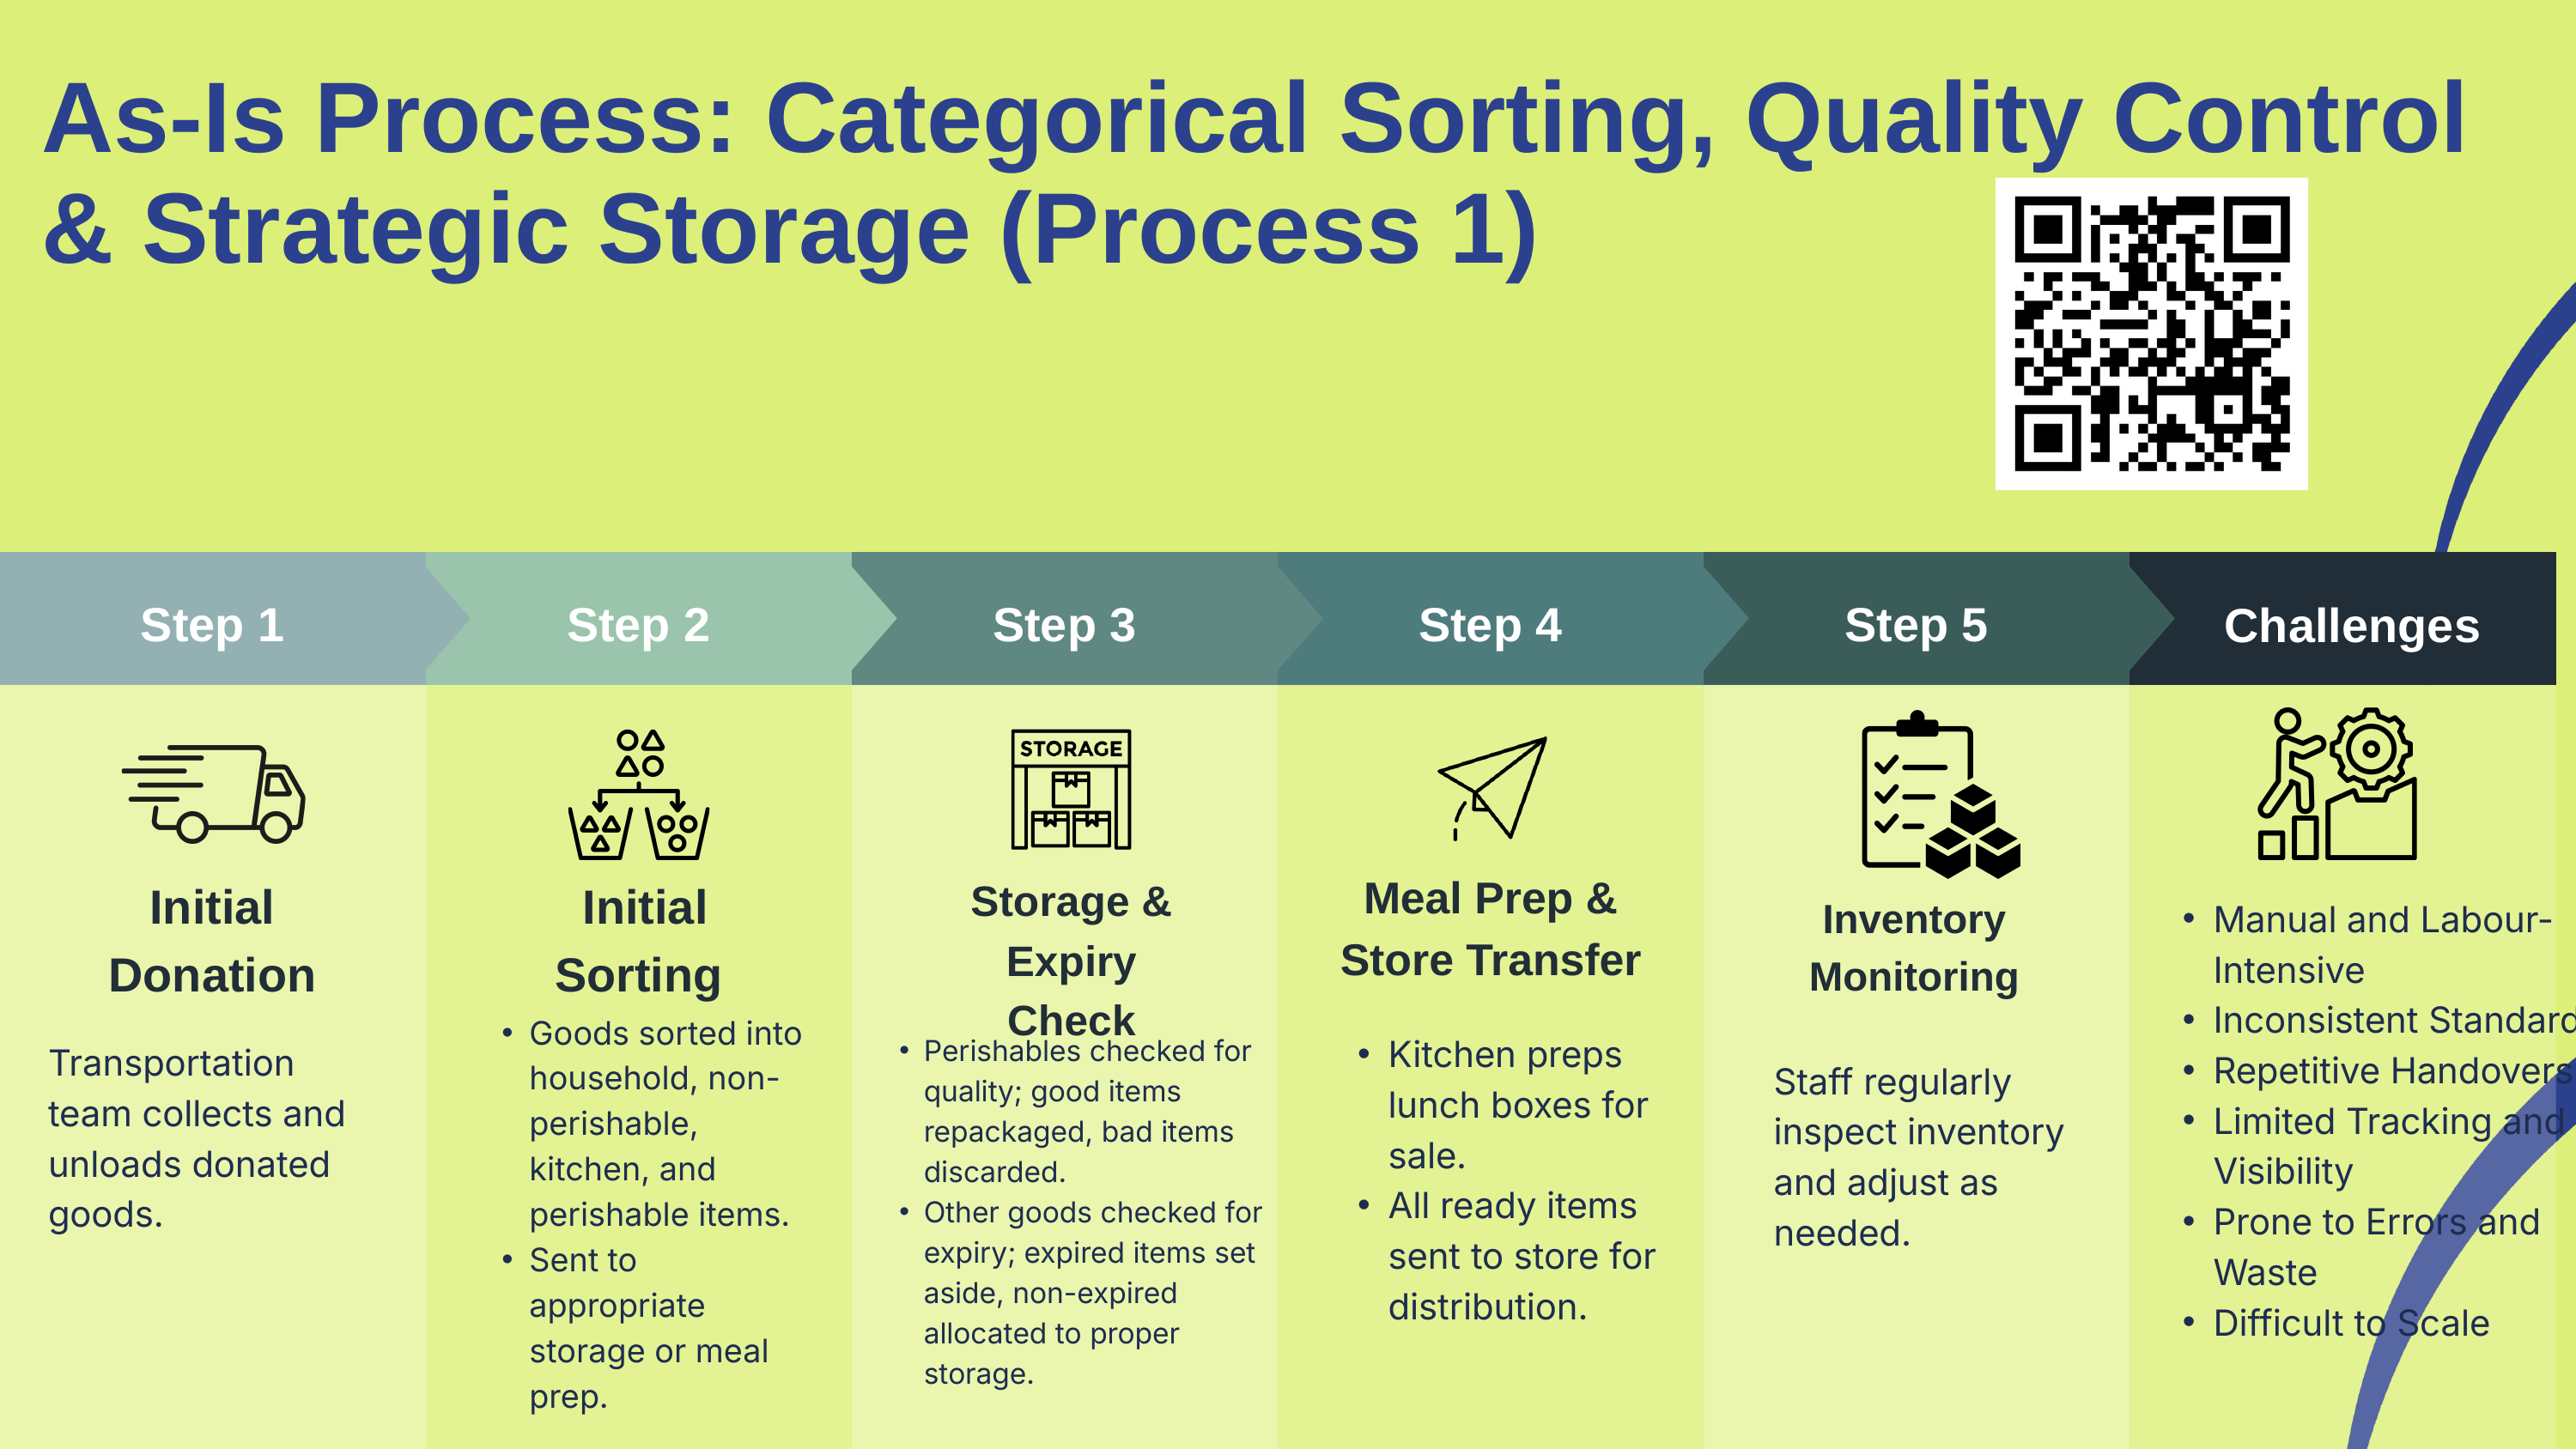

As-Is Process: Categorical Sorting, Quality Control & Strategic Storage (Process 1)

Step 1
Step 2
Step 3
Step 4
Step 5
Challenges

Meal Prep & Store Transfer
Storage & Expiry Check
Initial Donation
 Initial Sorting
Inventory Monitoring
Manual and Labour-Intensive
Inconsistent Standards
Repetitive Handovers
Limited Tracking and Visibility
Prone to Errors and Waste
Difficult to Scale

Goods sorted into household, non-perishable, kitchen, and perishable items.
Sent to appropriate storage or meal prep.

Kitchen preps lunch boxes for sale.
All ready items sent to store for distribution.

Perishables checked for quality; good items repackaged, bad items discarded.
Other goods checked for expiry; expired items set aside, non-expired allocated to proper storage.

Transportation team collects and unloads donated goods.
Staff regularly inspect inventory and adjust as needed.